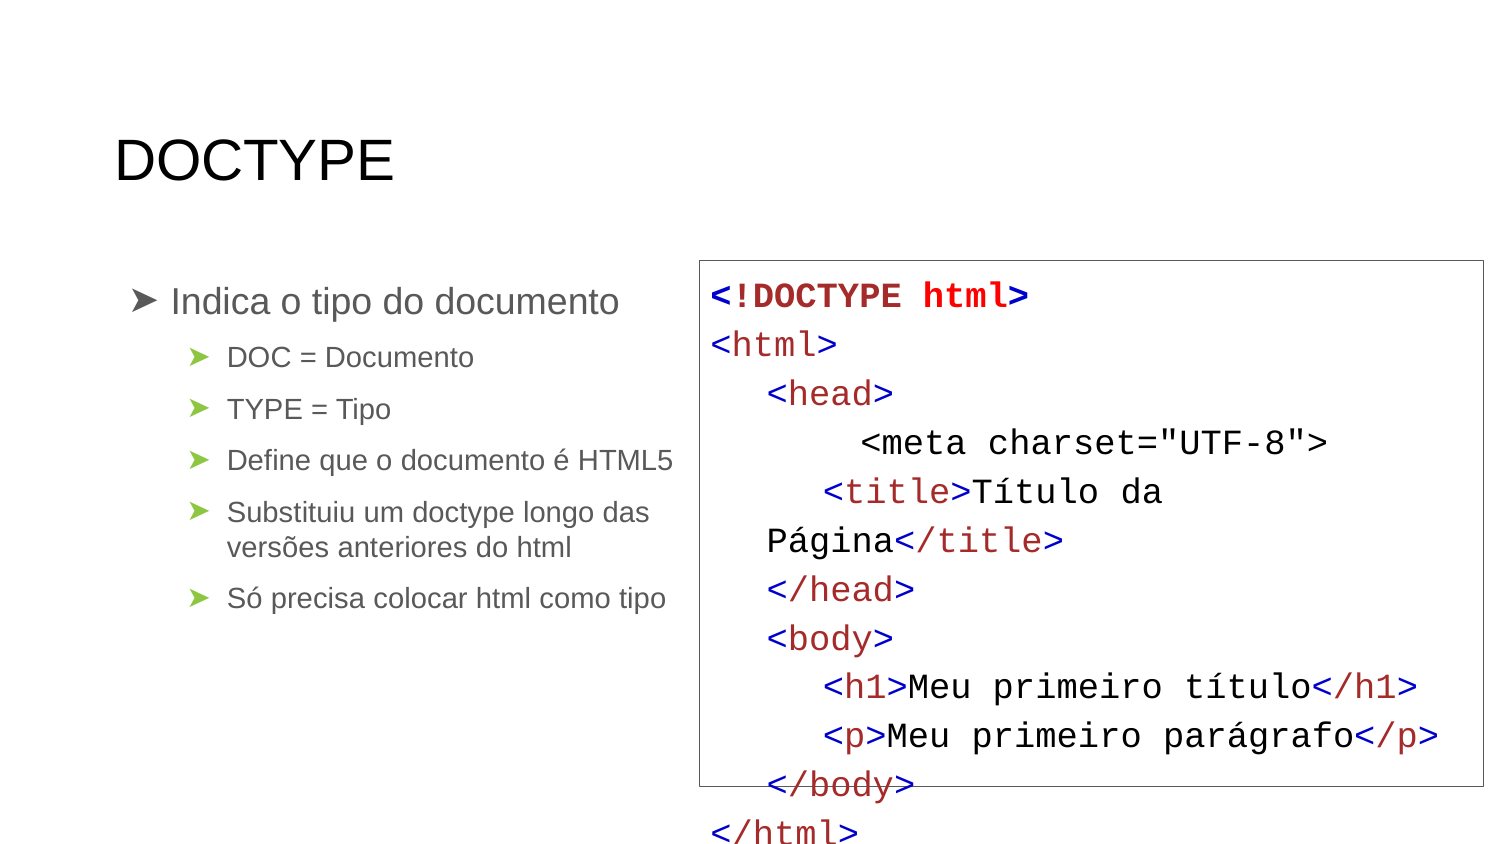

# DOCTYPE

<!DOCTYPE html>
<html>
<head>
	<meta charset="UTF-8">
<title>Título da Página</title>
</head>
<body>
<h1>Meu primeiro título</h1>
<p>Meu primeiro parágrafo</p>
</body>
</html>
Indica o tipo do documento
DOC = Documento
TYPE = Tipo
Define que o documento é HTML5
Substituiu um doctype longo das versões anteriores do html
Só precisa colocar html como tipo
48